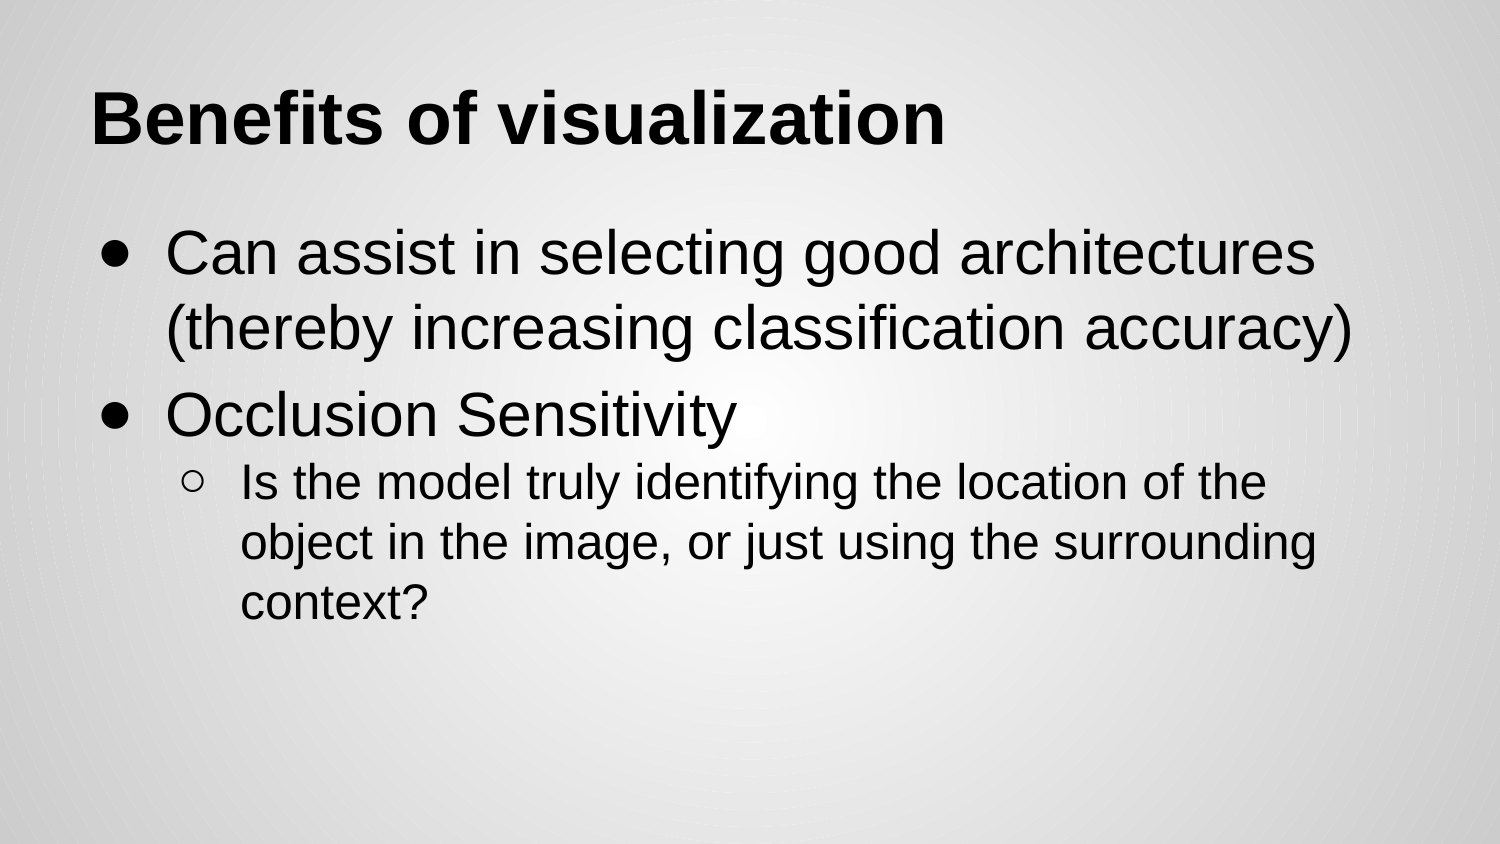

# Benefits of visualization
Can assist in selecting good architectures (thereby increasing classification accuracy)
Occlusion Sensitivity
Is the model truly identifying the location of the object in the image, or just using the surrounding context?